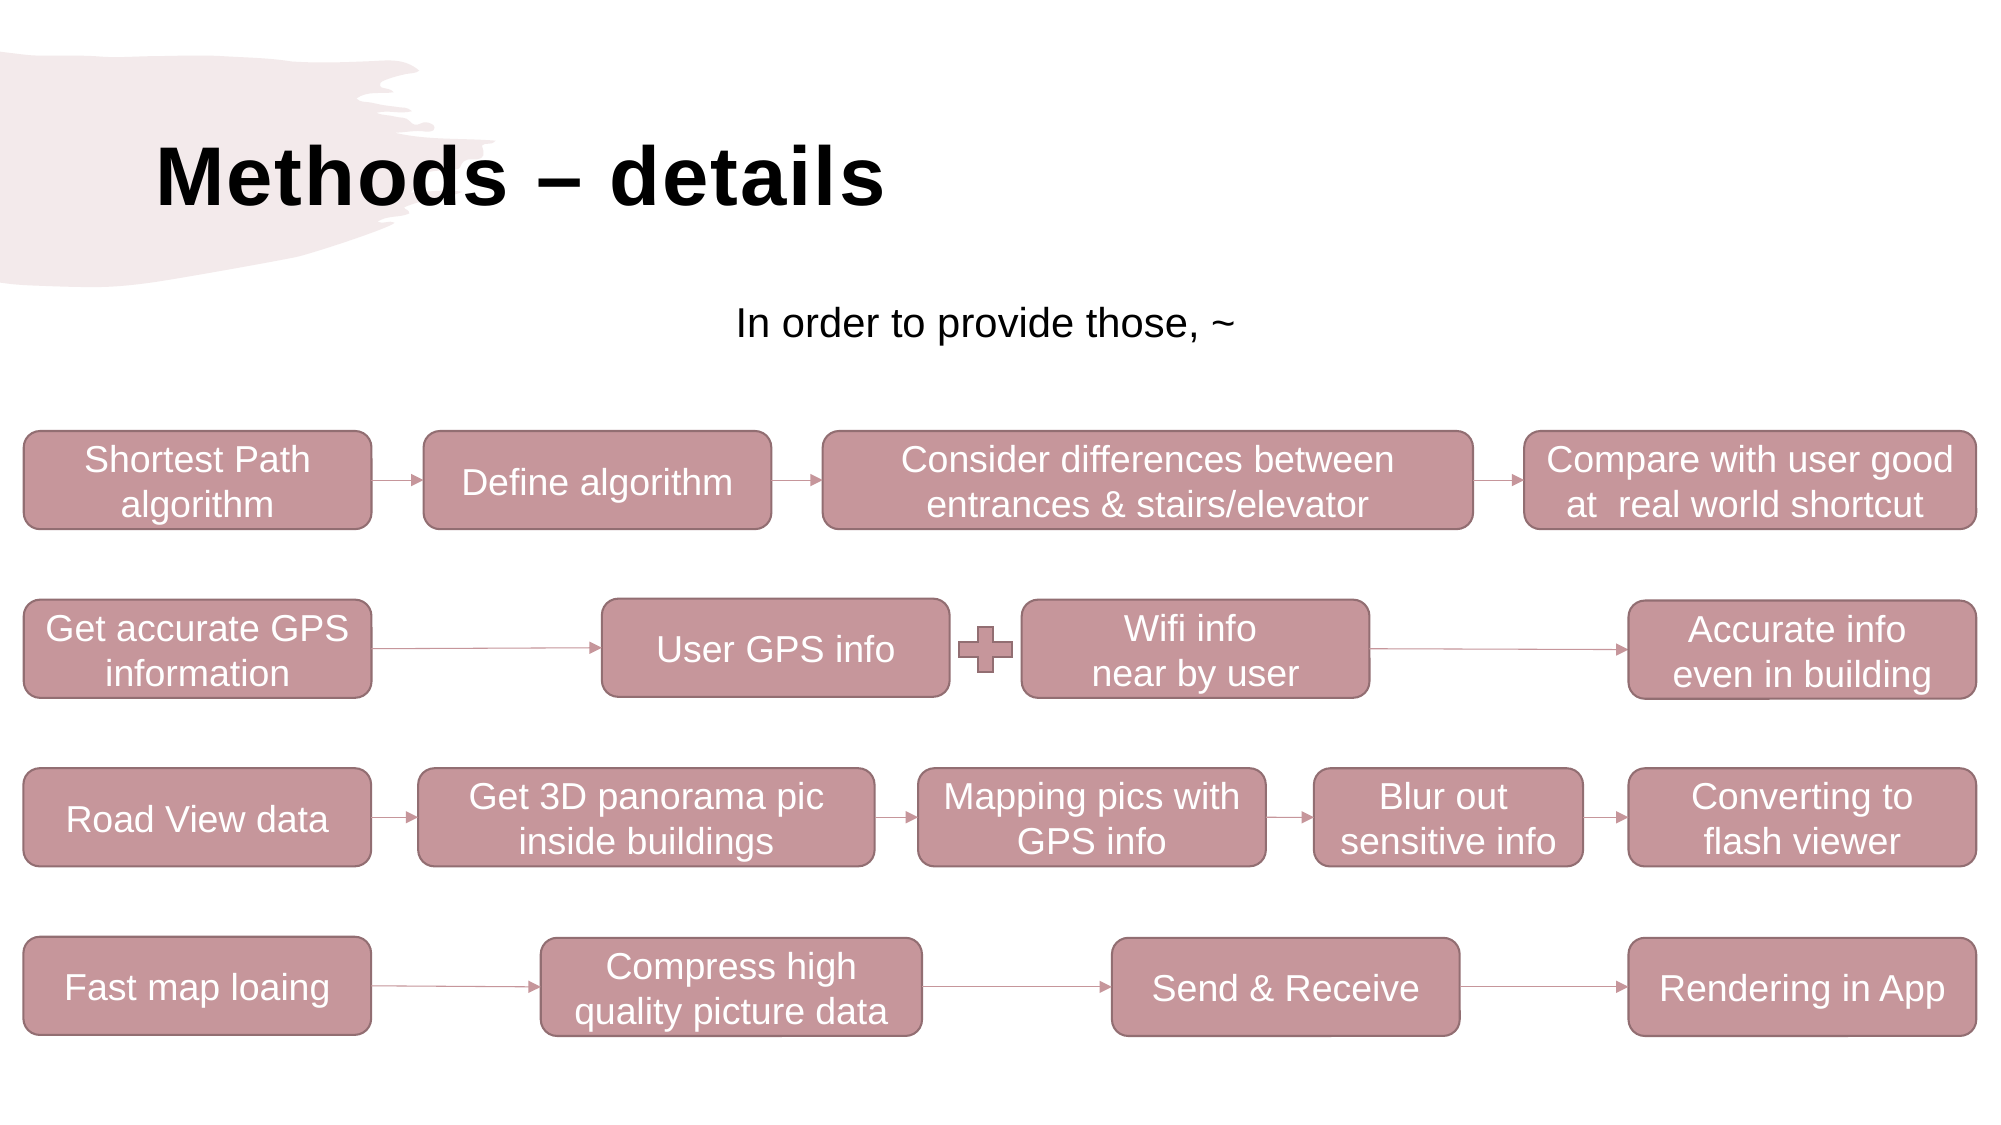

# Methods – details
In order to provide those, ~
Shortest Path algorithm
Define algorithm
Consider differences between entrances & stairs/elevator
Compare with user good at  real world shortcut
User GPS info
Get accurate GPS information
Wifi info
near by user
Accurate info
even in building

Mapping pics with GPS info
Road View data
Get 3D panorama pic inside buildings
Blur out
sensitive info
Converting to flash viewer
Fast map loaing
Compress high quality picture data
Send & Receive
Rendering in App